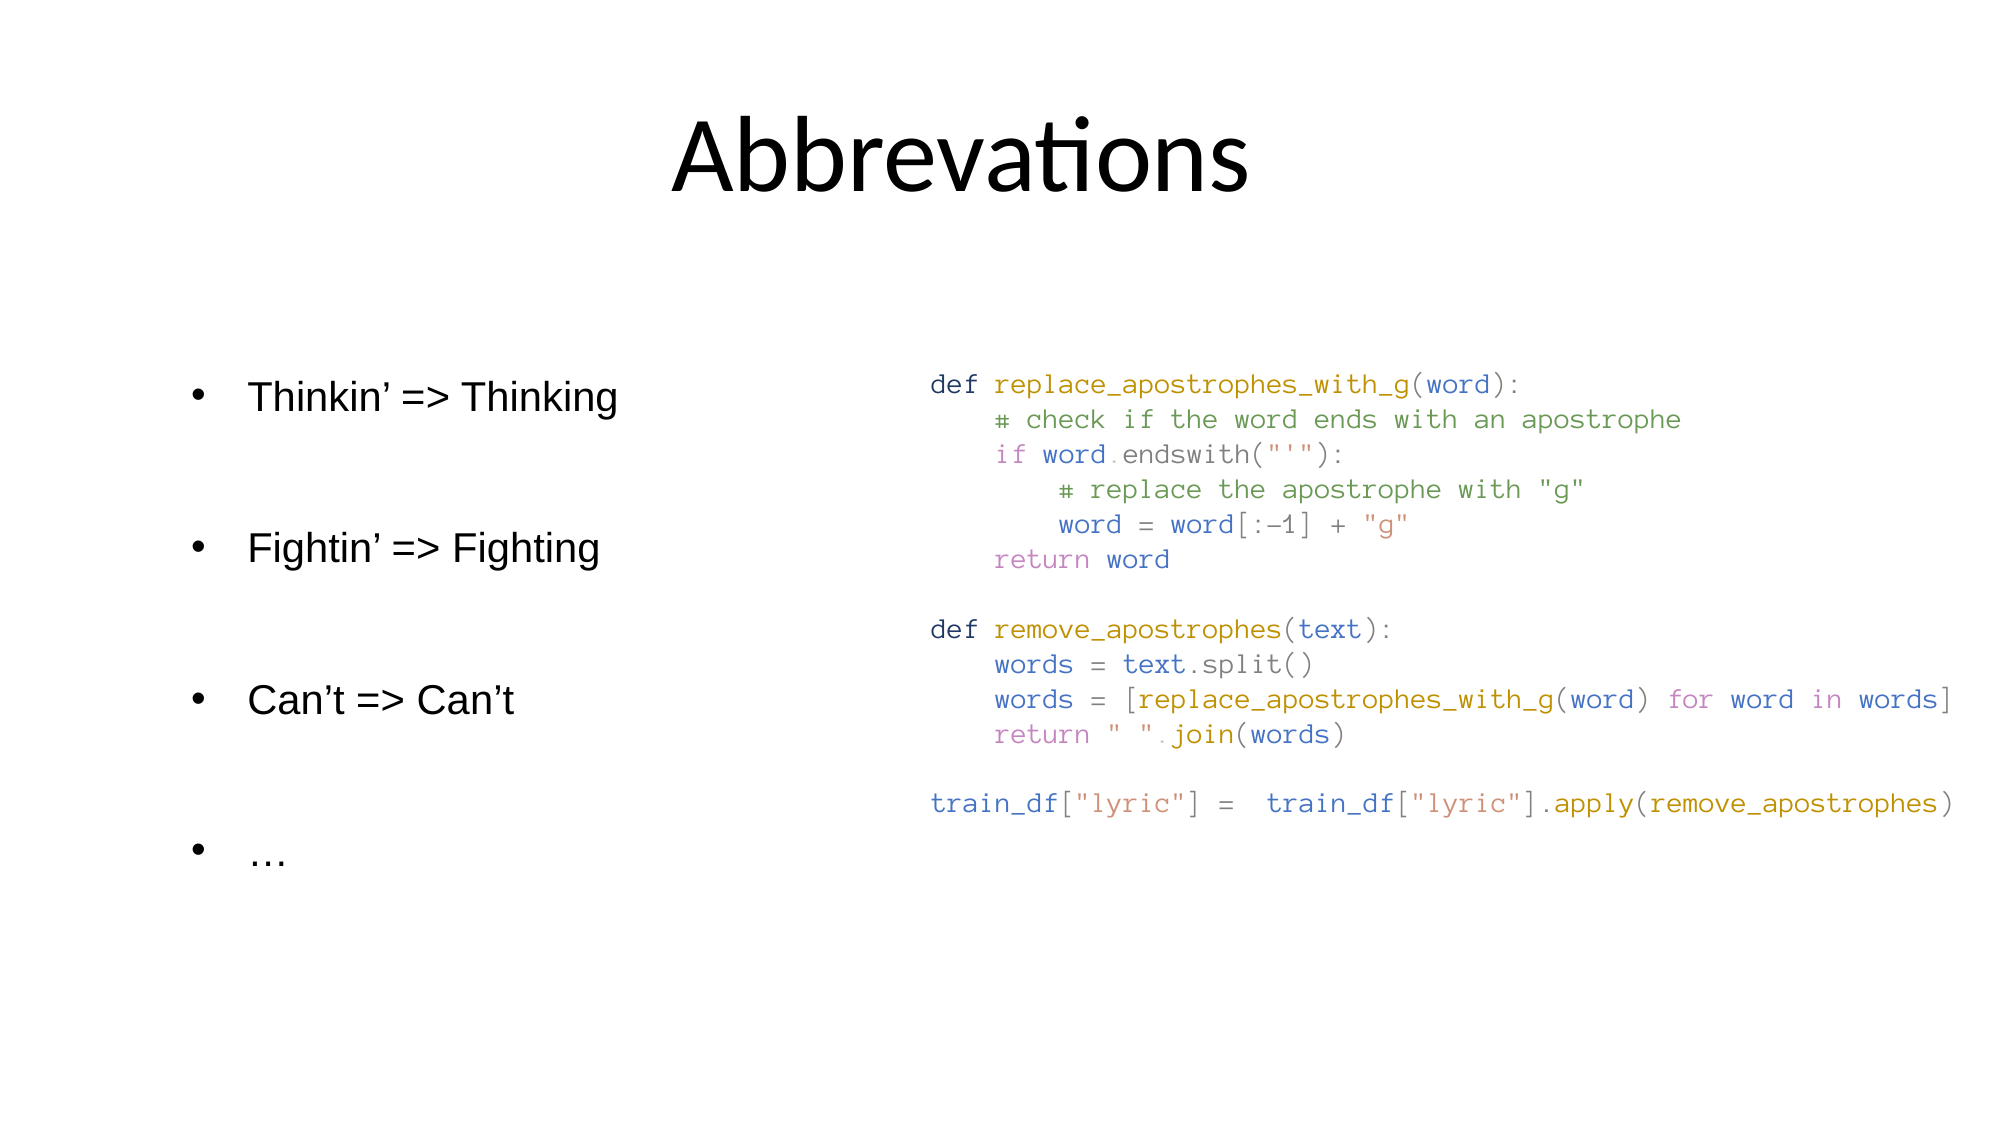

# Abbrevations
Thinkin’ => Thinking

Fightin’ => Fighting

Can’t => Can’t

…
def replace_apostrophes_with_g(word):
    # check if the word ends with an apostrophe
    if word.endswith("'"):
        # replace the apostrophe with "g"
        word = word[:-1] + "g"
    return word

def remove_apostrophes(text):
    words = text.split()
    words = [replace_apostrophes_with_g(word) for word in words]
    return " ".join(words)
train_df["lyric"] =  train_df["lyric"].apply(remove_apostrophes)